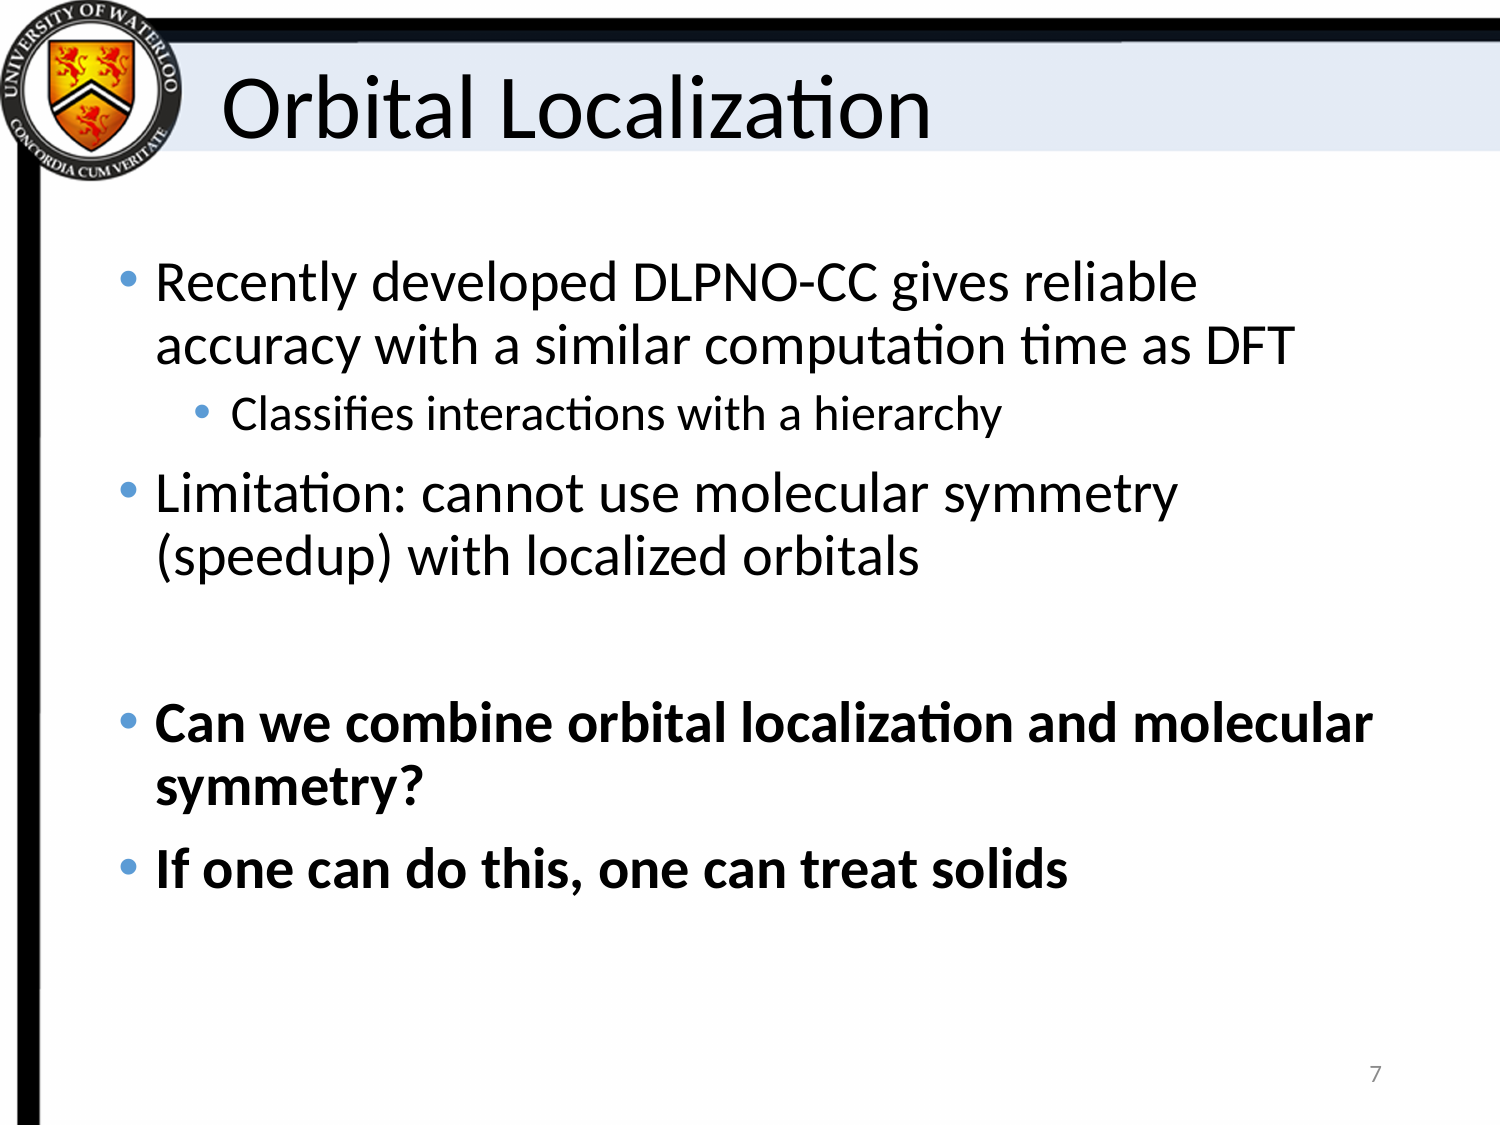

# Orbital Localization
Recently developed DLPNO-CC gives reliable accuracy with a similar computation time as DFT
Classifies interactions with a hierarchy
Limitation: cannot use molecular symmetry (speedup) with localized orbitals

Can we combine orbital localization and molecular symmetry?
If one can do this, one can treat solids

7